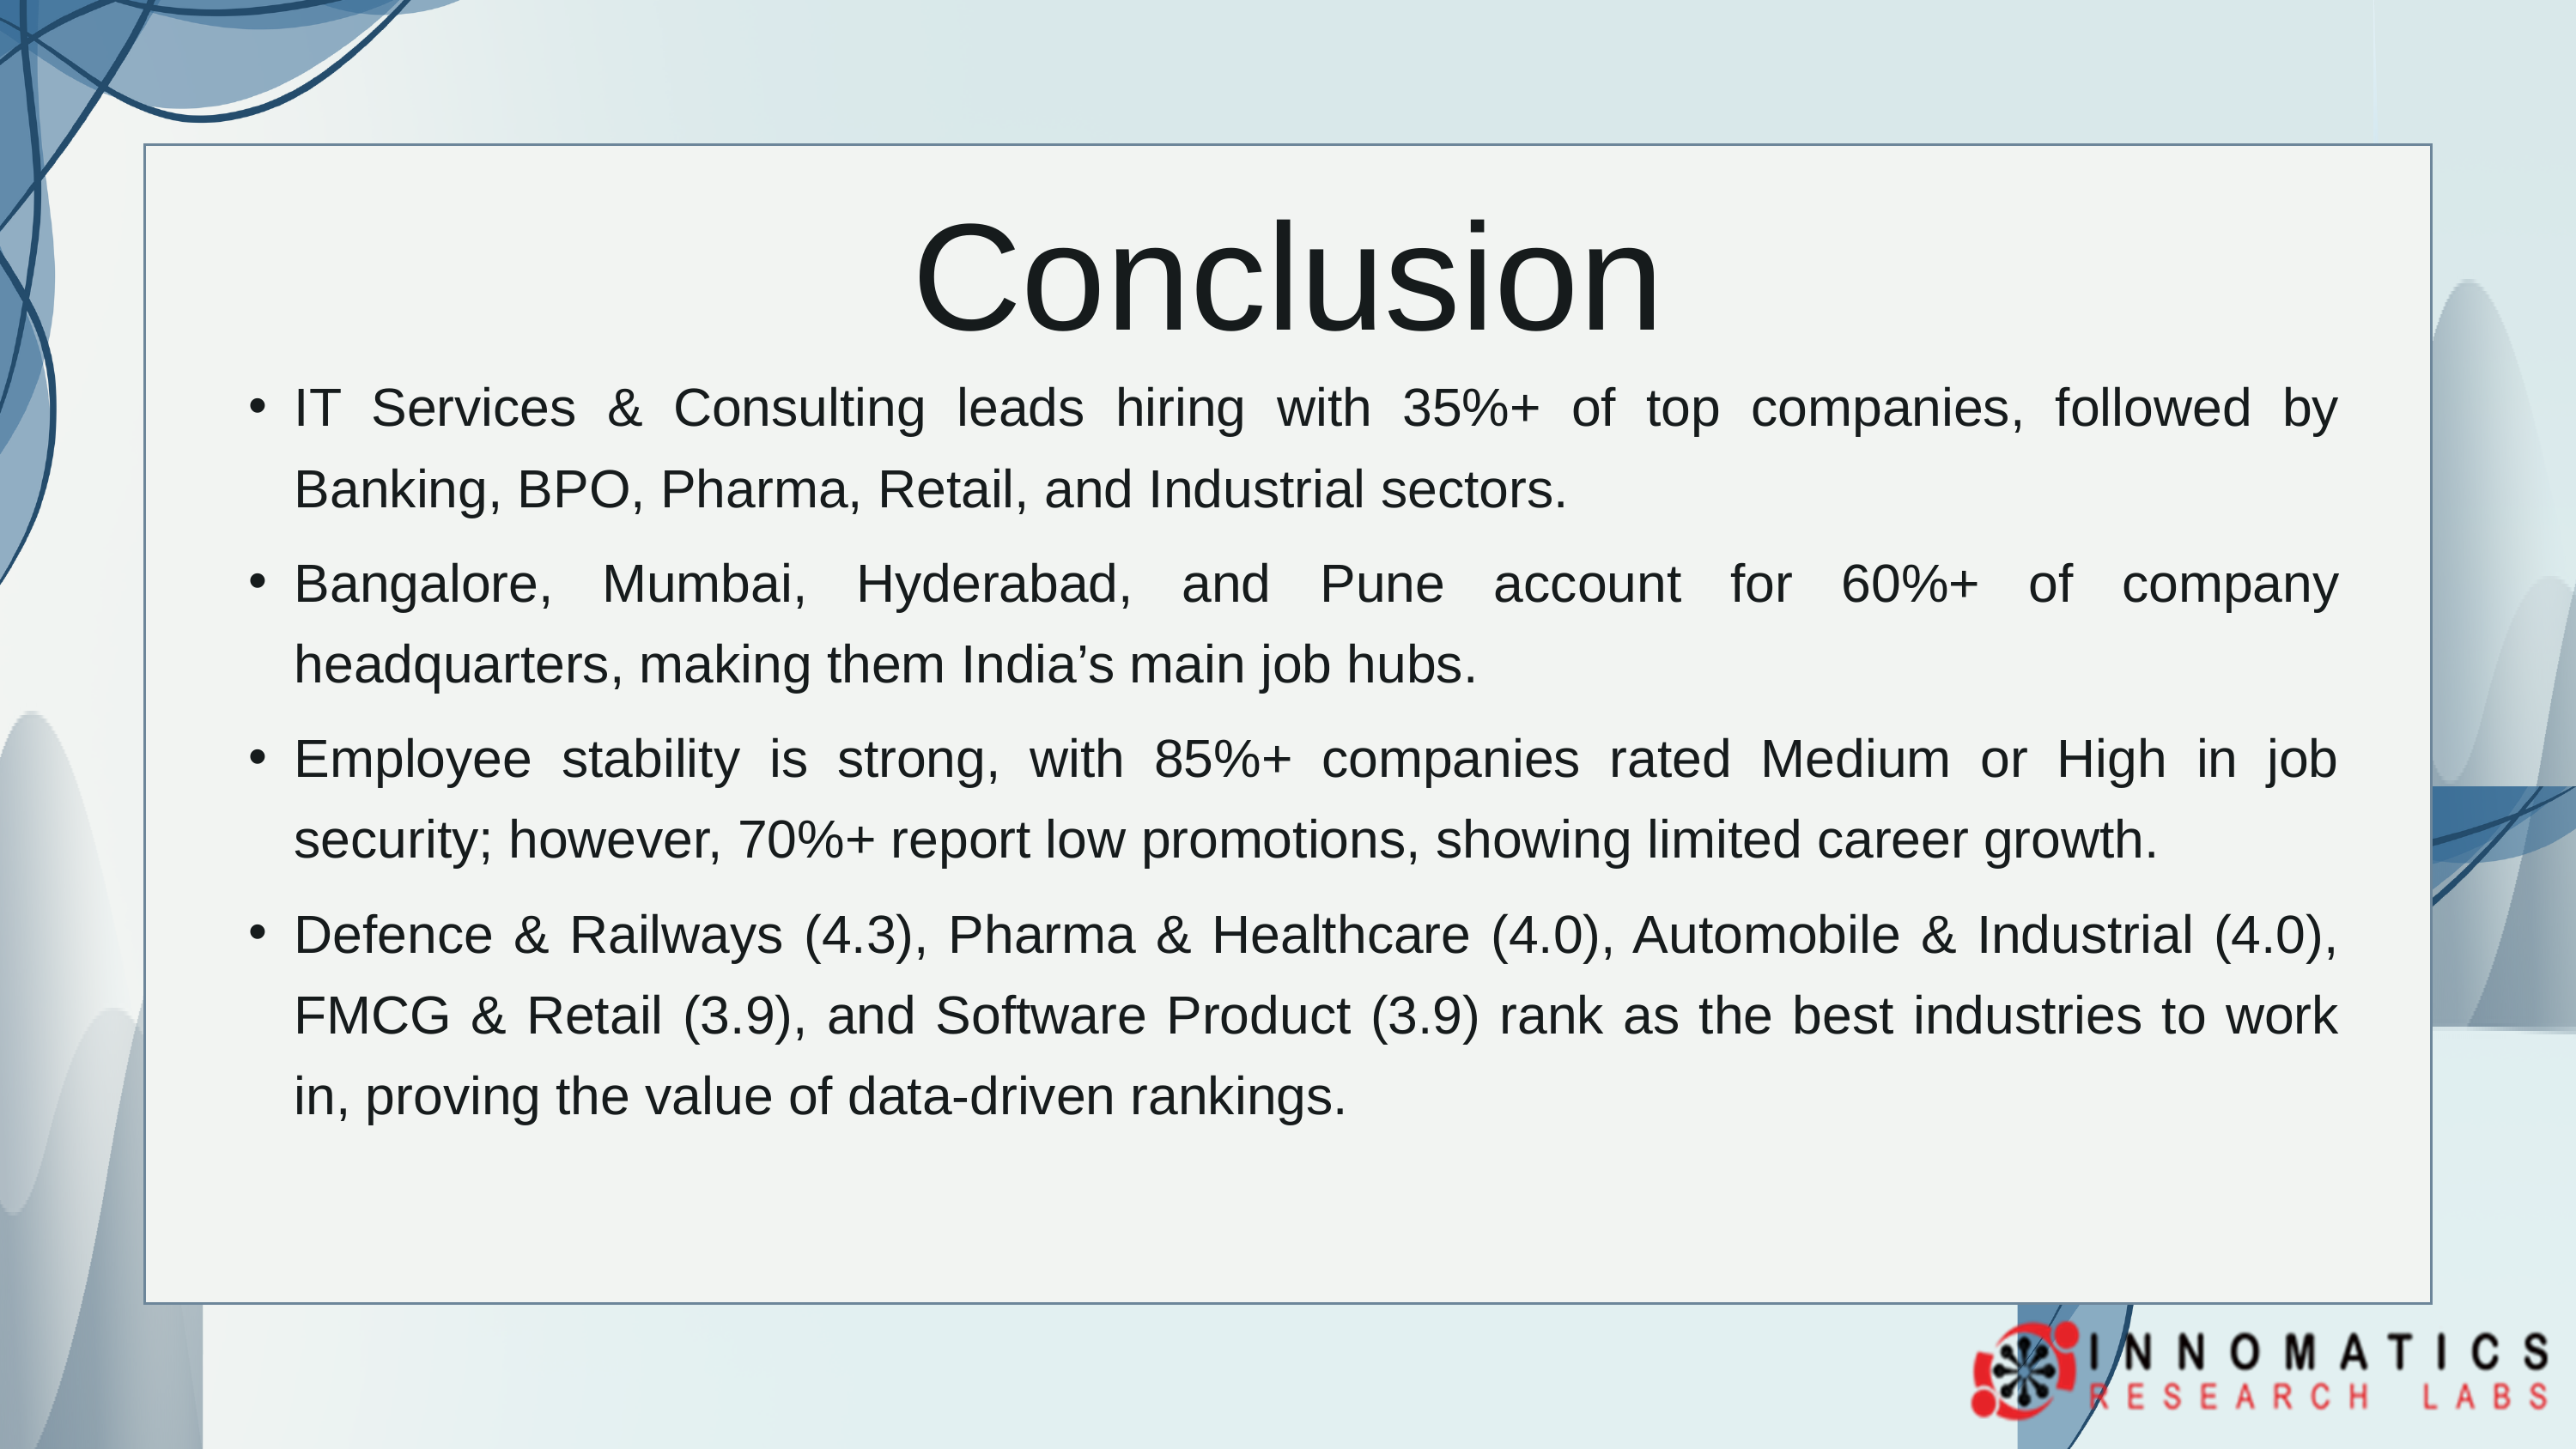

Conclusion
IT Services & Consulting leads hiring with 35%+ of top companies, followed by Banking, BPO, Pharma, Retail, and Industrial sectors.

Bangalore, Mumbai, Hyderabad, and Pune account for 60%+ of company headquarters, making them India’s main job hubs.

Employee stability is strong, with 85%+ companies rated Medium or High in job security; however, 70%+ report low promotions, showing limited career growth.

Defence & Railways (4.3), Pharma & Healthcare (4.0), Automobile & Industrial (4.0), FMCG & Retail (3.9), and Software Product (3.9) rank as the best industries to work in, proving the value of data-driven rankings.